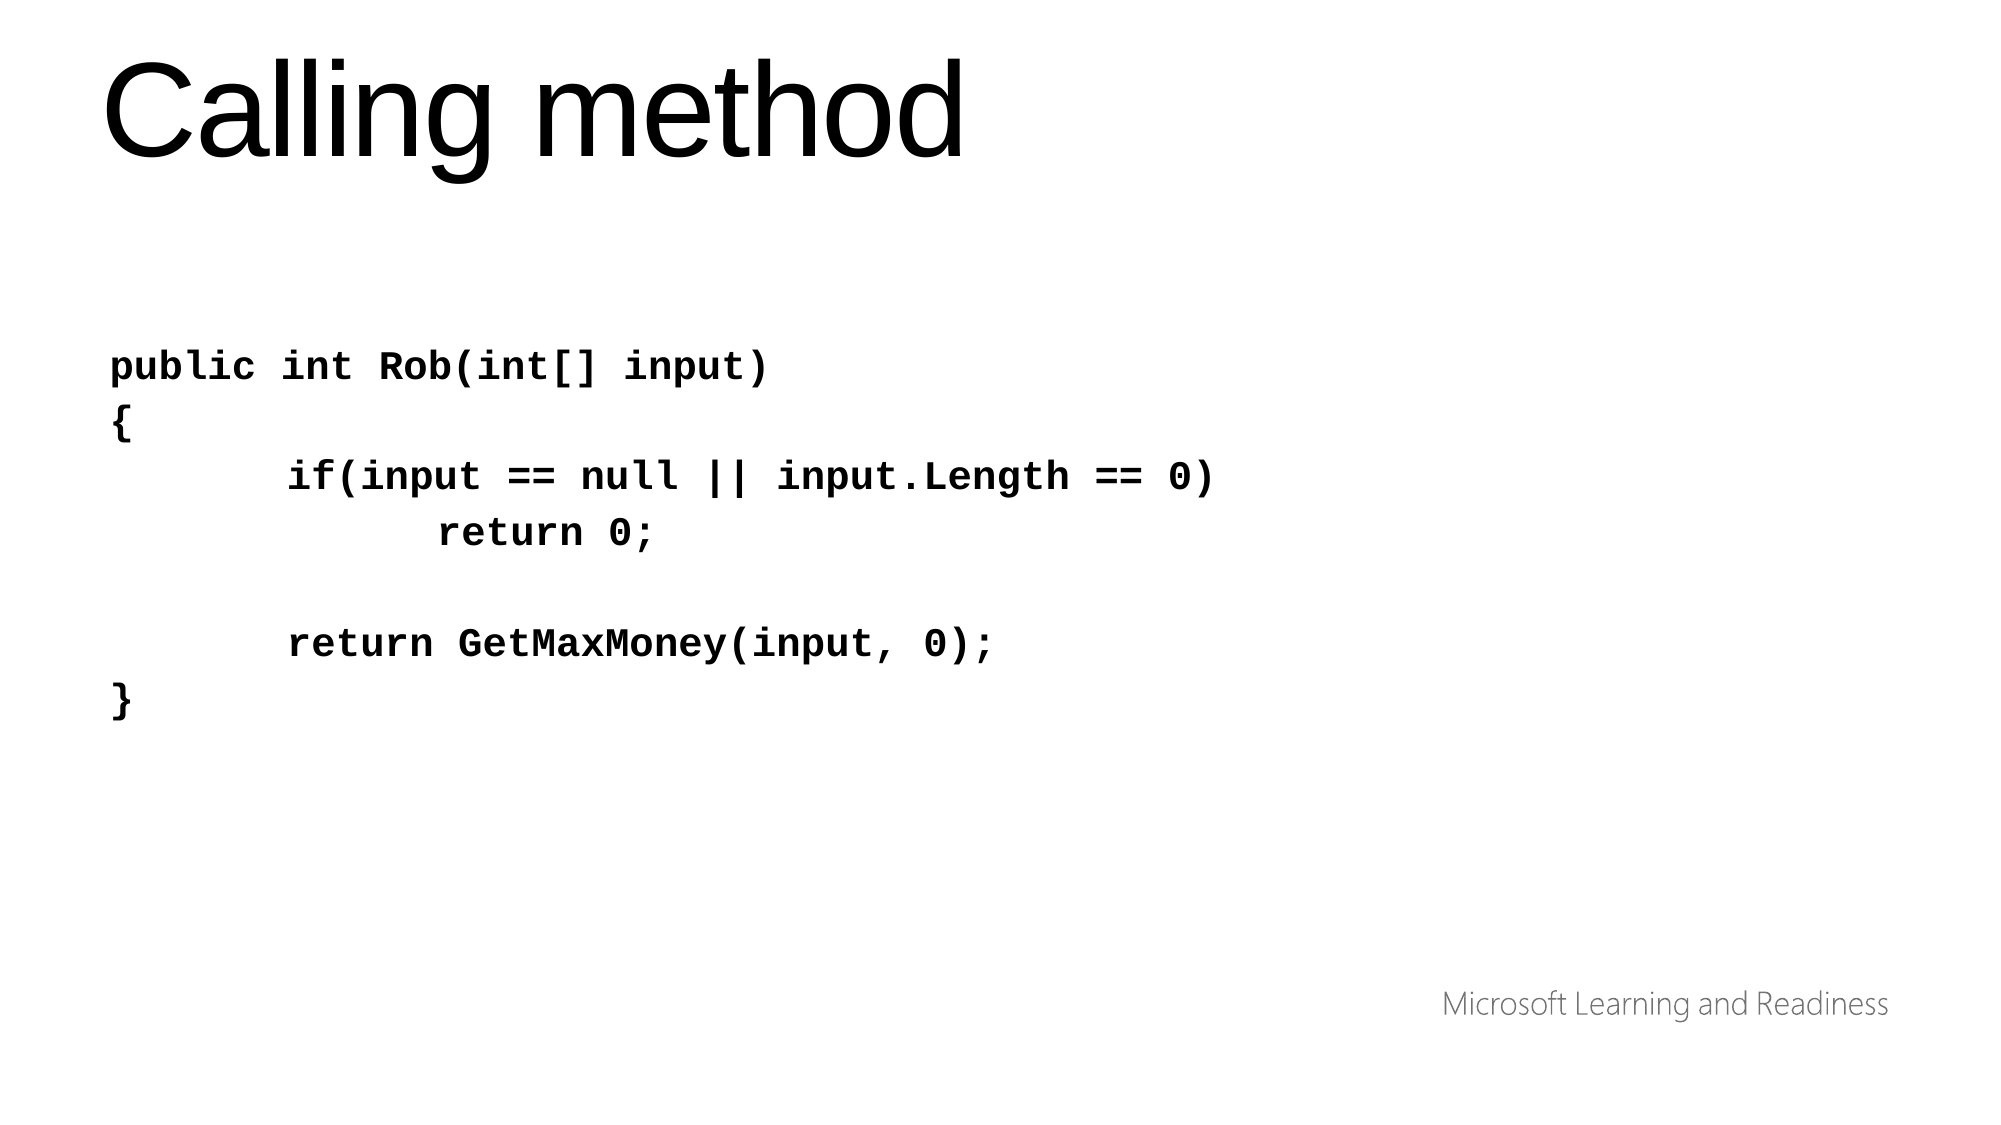

Calling method
public int Rob(int[] input)
{
		if(input == null || input.Length == 0)
			return 0;

		return GetMaxMoney(input, 0);
}